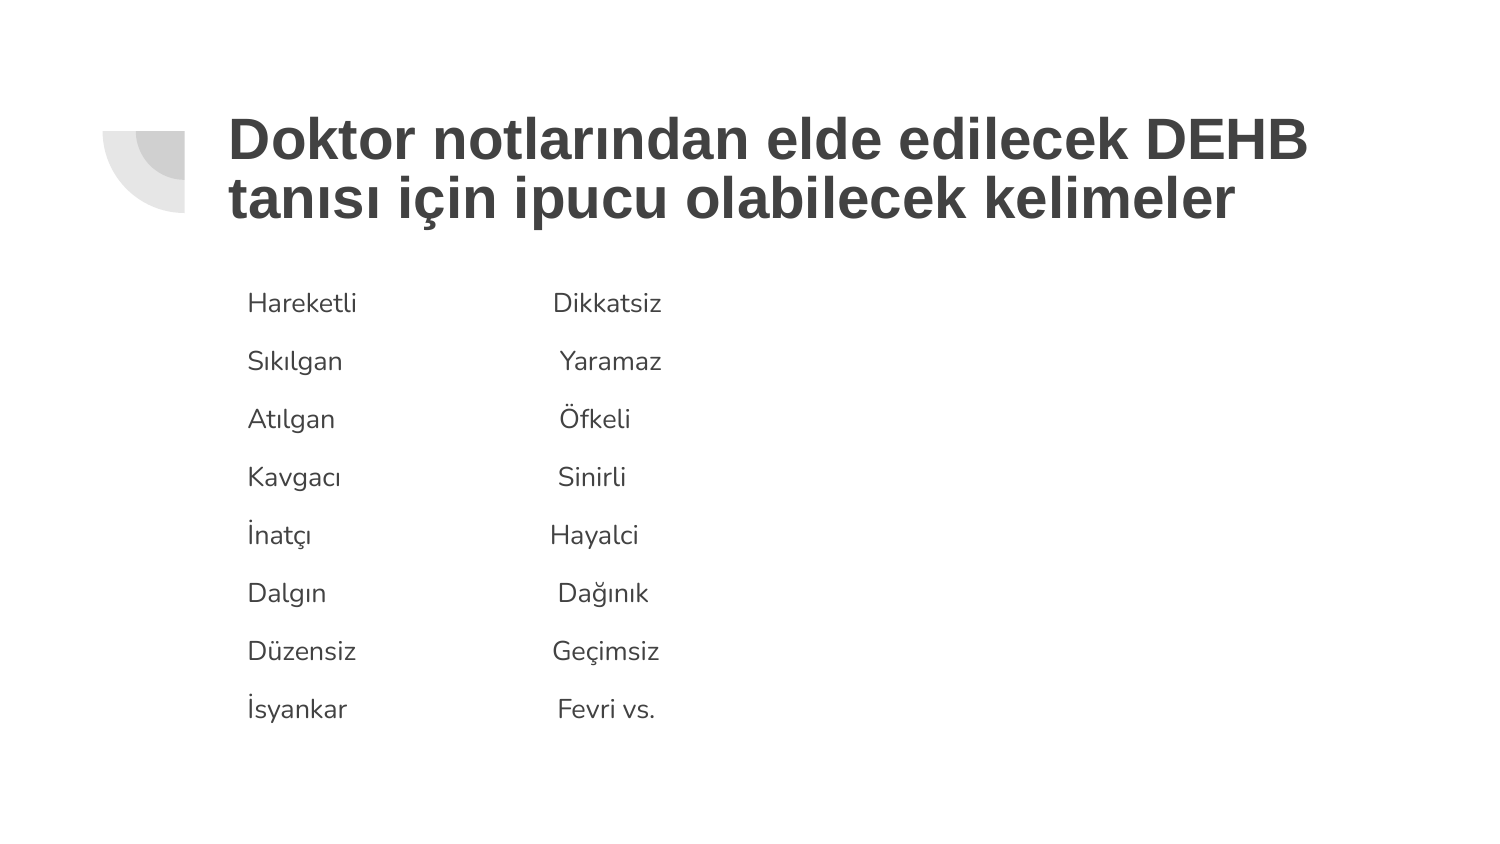

# Doktor notlarından elde edilecek DEHB tanısı için ipucu olabilecek kelimeler
Hareketli                            Dikkatsiz
Sıkılgan                               Yaramaz
Atılgan                                Öfkeli
Kavgacı                               Sinirli
İnatçı                                  Hayalci
Dalgın                                 Dağınık
Düzensiz                            Geçimsiz
İsyankar                              Fevri vs.